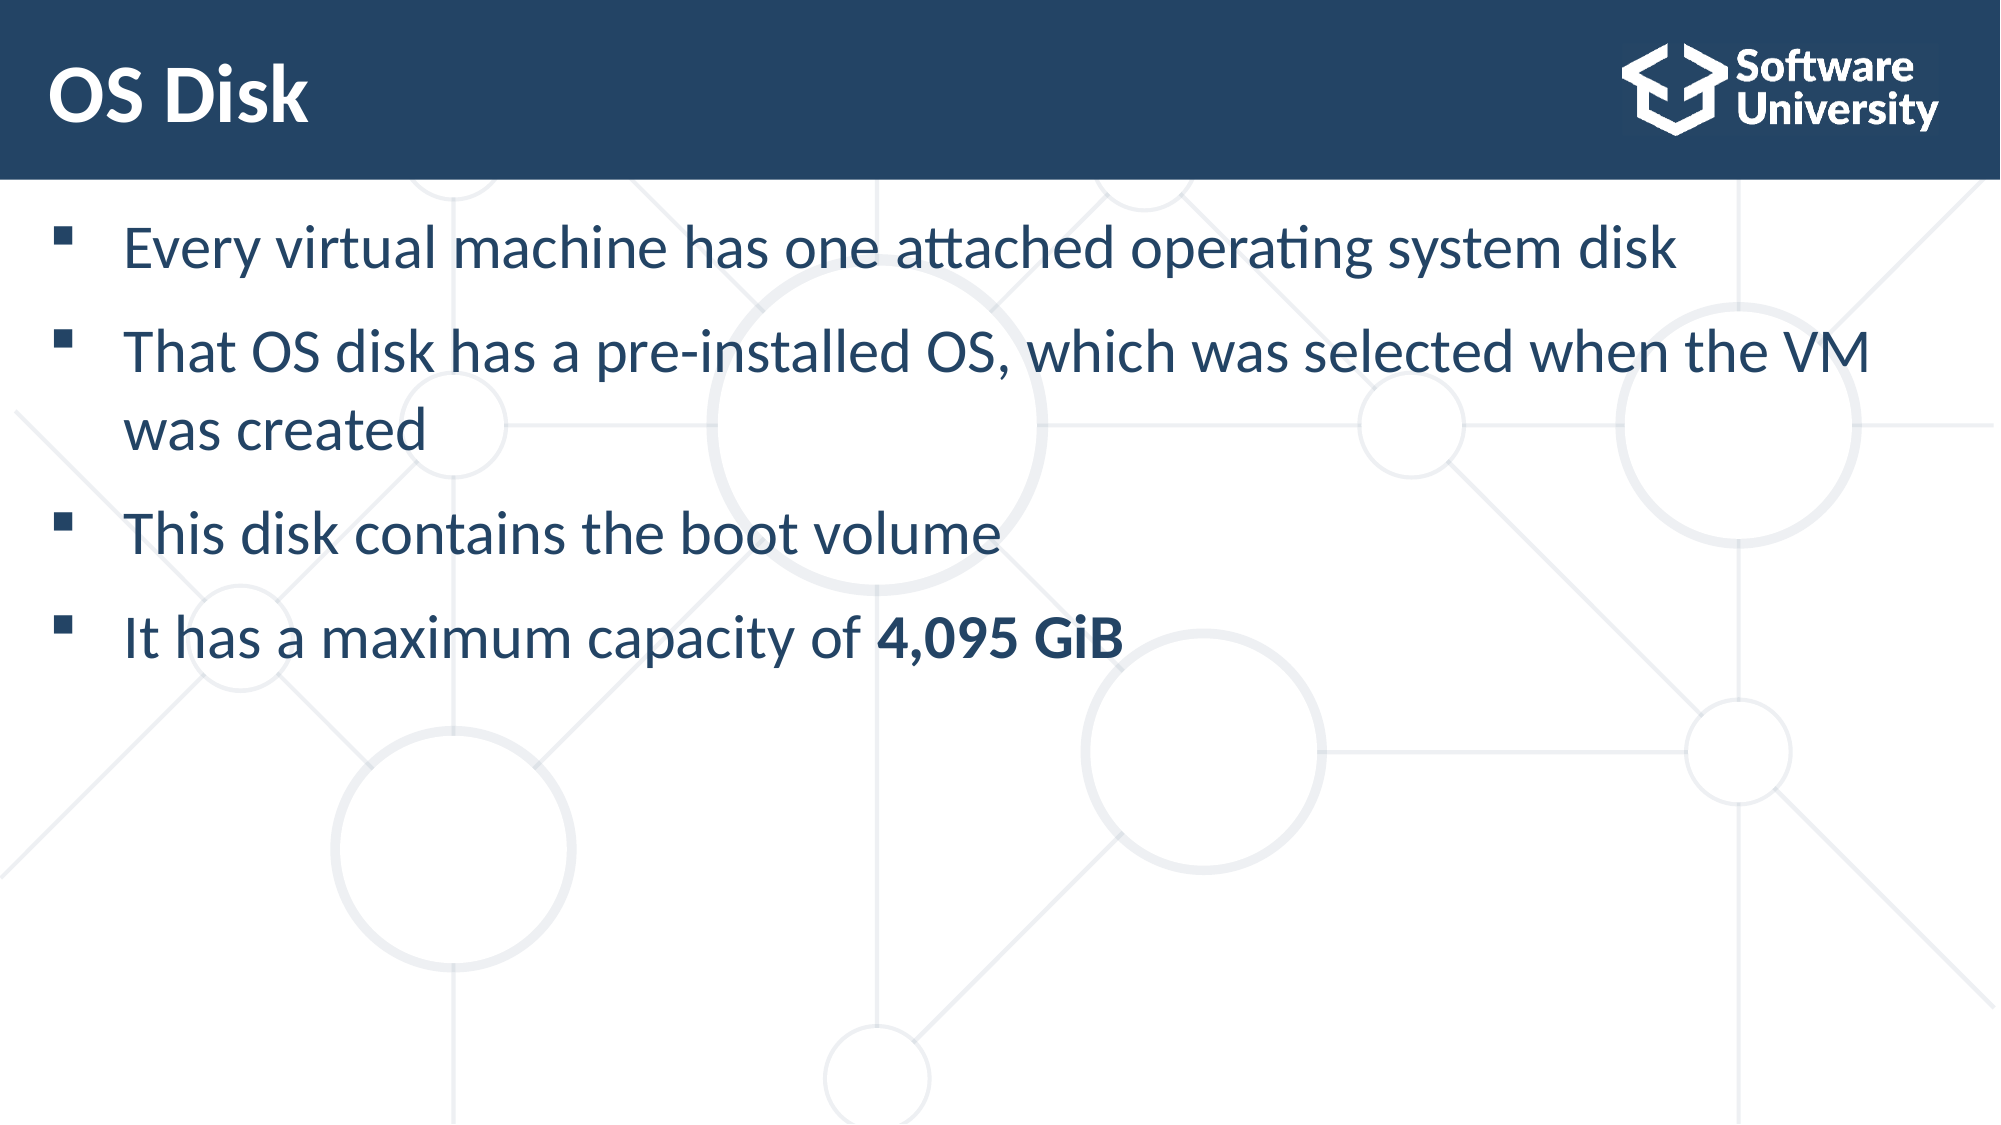

# OS Disk
Every virtual machine has one attached operating system disk
That OS disk has a pre-installed OS, which was selected when the VM was created
This disk contains the boot volume
It has a maximum capacity of 4,095 GiB